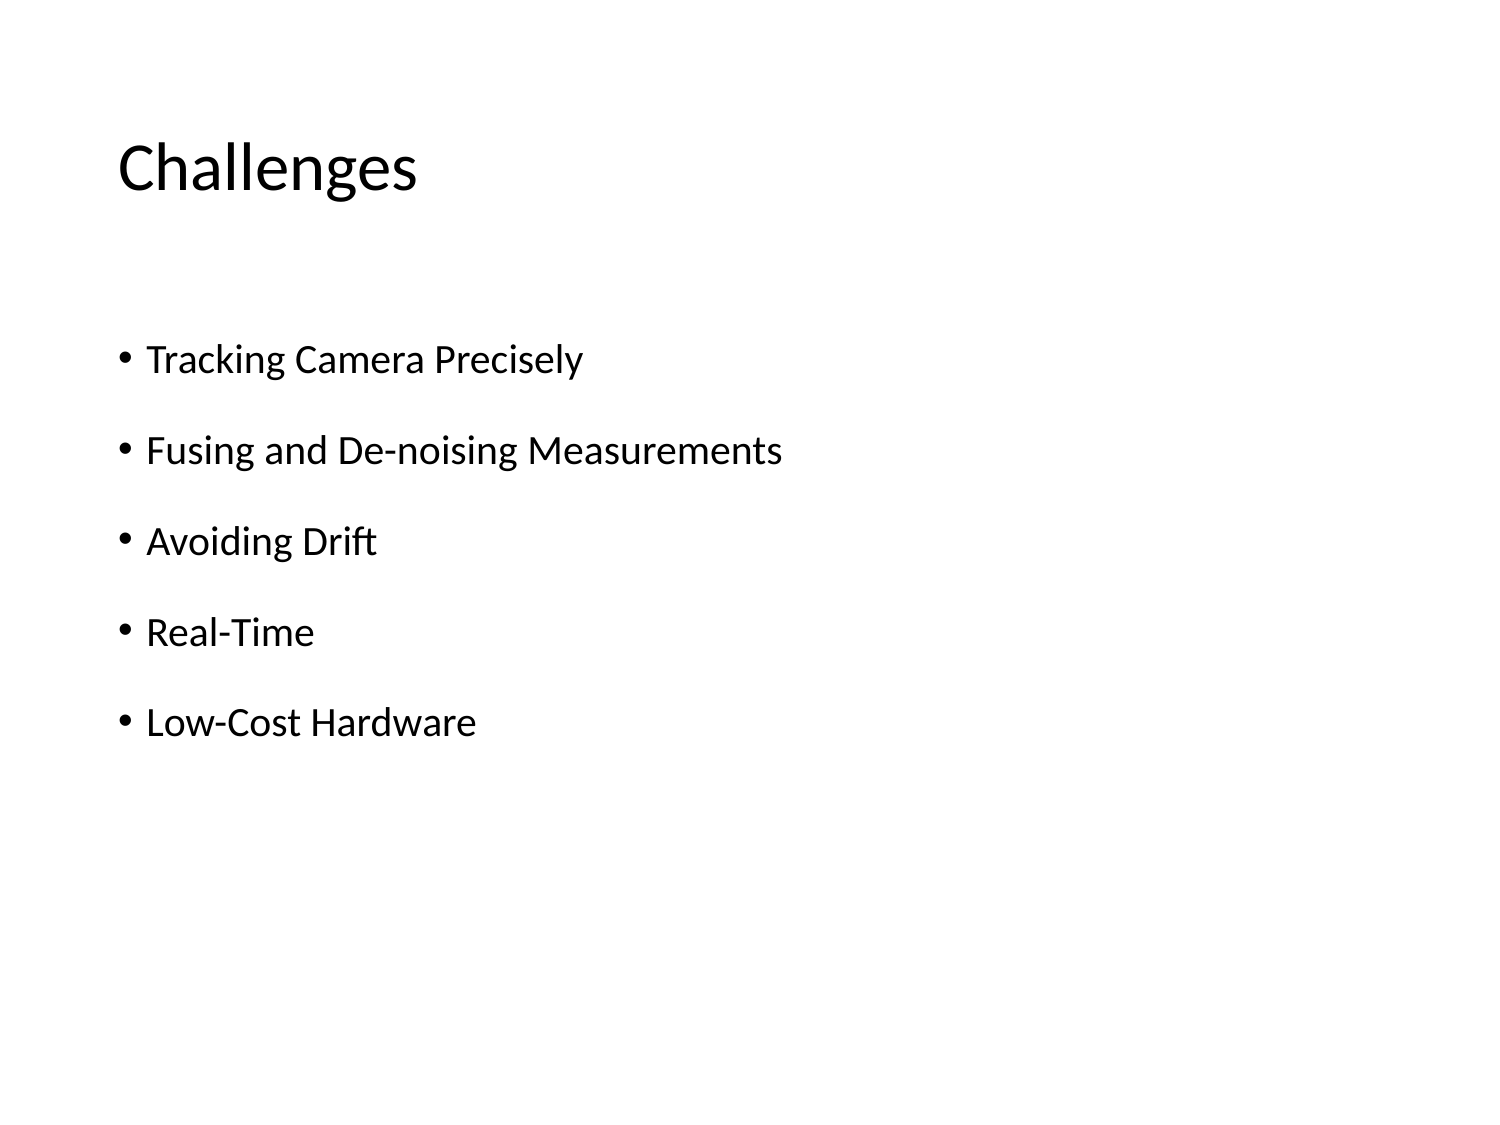

# Challenges
Tracking Camera Precisely
Fusing and De-noising Measurements
Avoiding Drift
Real-Time
Low-Cost Hardware